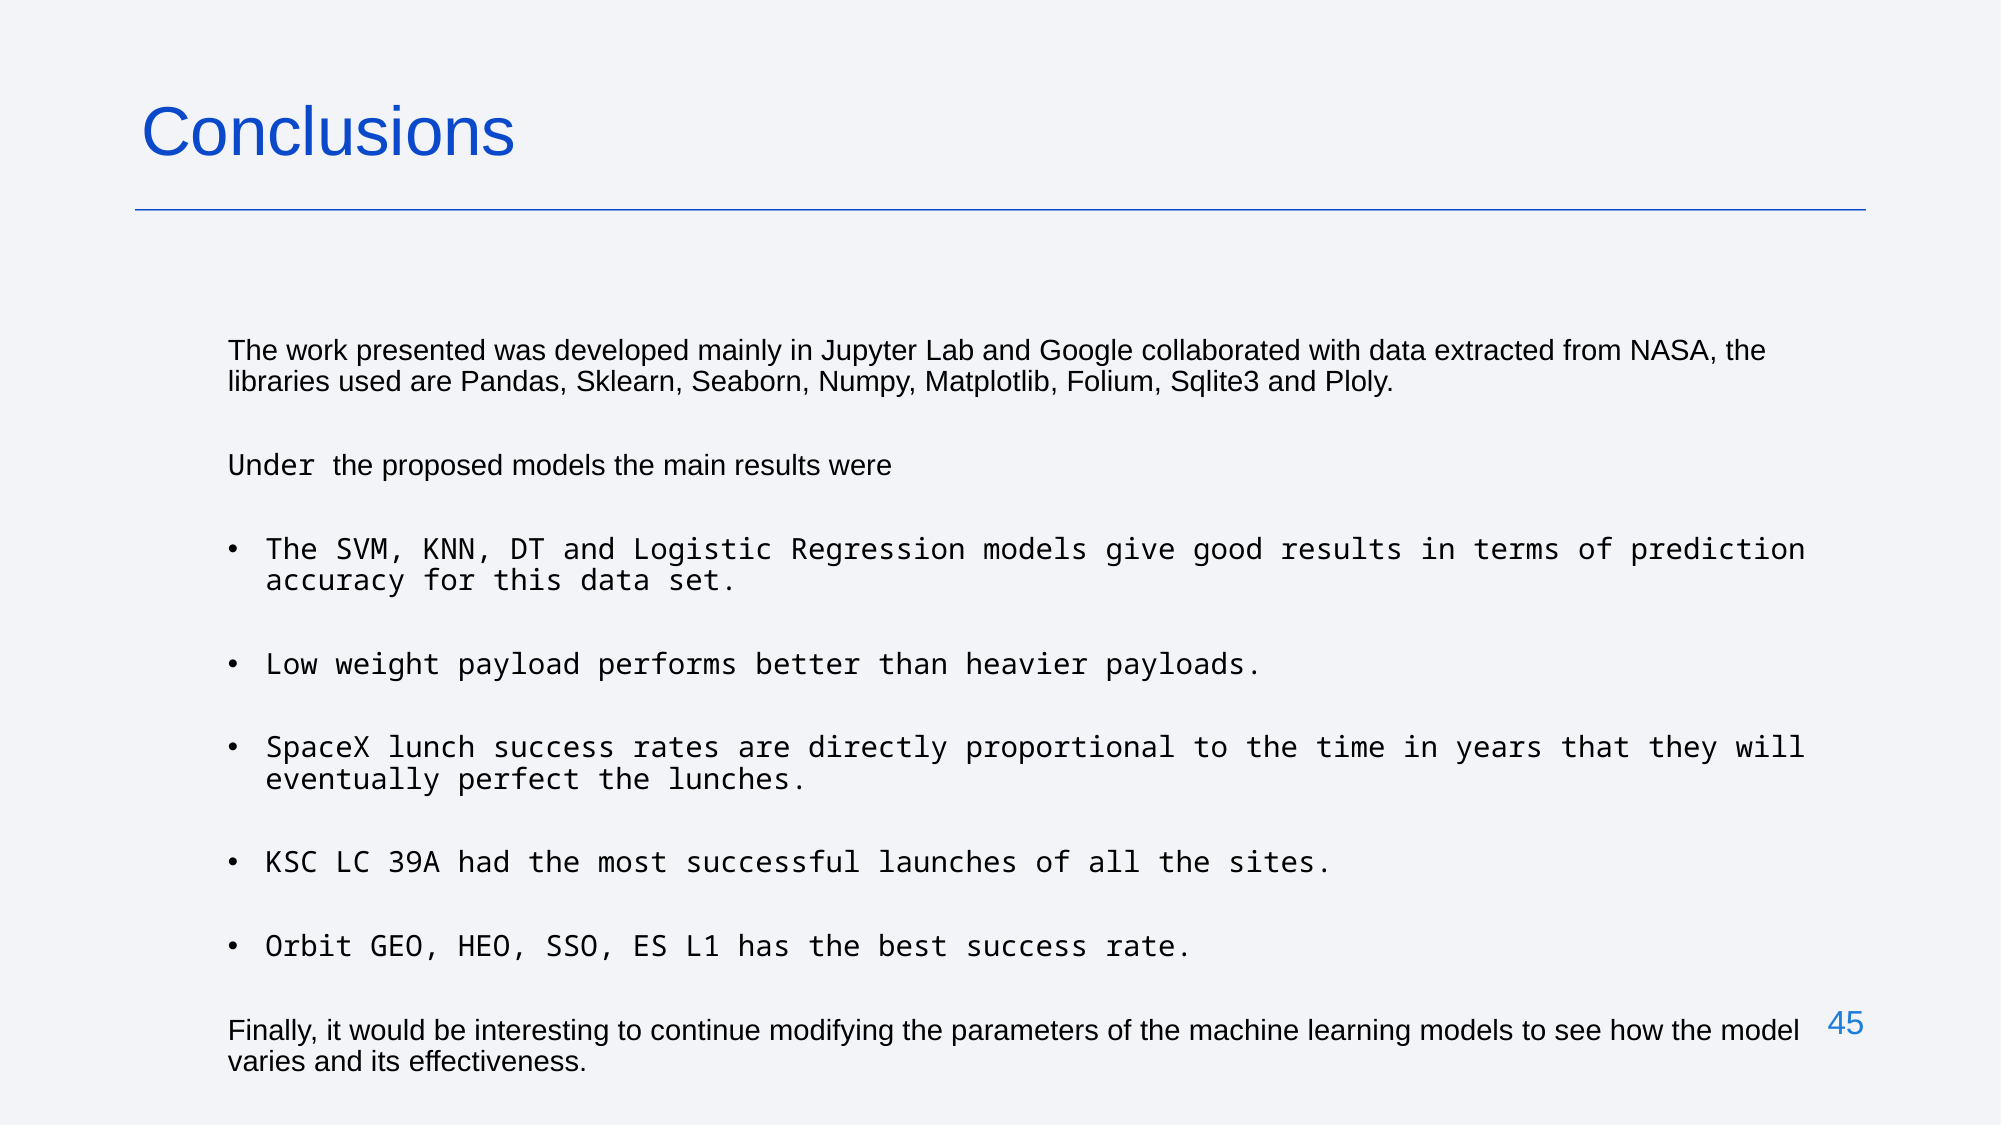

Conclusions
The work presented was developed mainly in Jupyter Lab and Google collaborated with data extracted from NASA, the libraries used are Pandas, Sklearn, Seaborn, Numpy, Matplotlib, Folium, Sqlite3 and Ploly.

Under the proposed models the main results were

The SVM, KNN, DT and Logistic Regression models give good results in terms of prediction accuracy for this data set.

Low weight payload performs better than heavier payloads.

SpaceX lunch success rates are directly proportional to the time in years that they will eventually perfect the lunches.

KSC LC 39A had the most successful launches of all the sites.

Orbit GEO, HEO, SSO, ES L1 has the best success rate.

Finally, it would be interesting to continue modifying the parameters of the machine learning models to see how the model varies and its effectiveness.

45